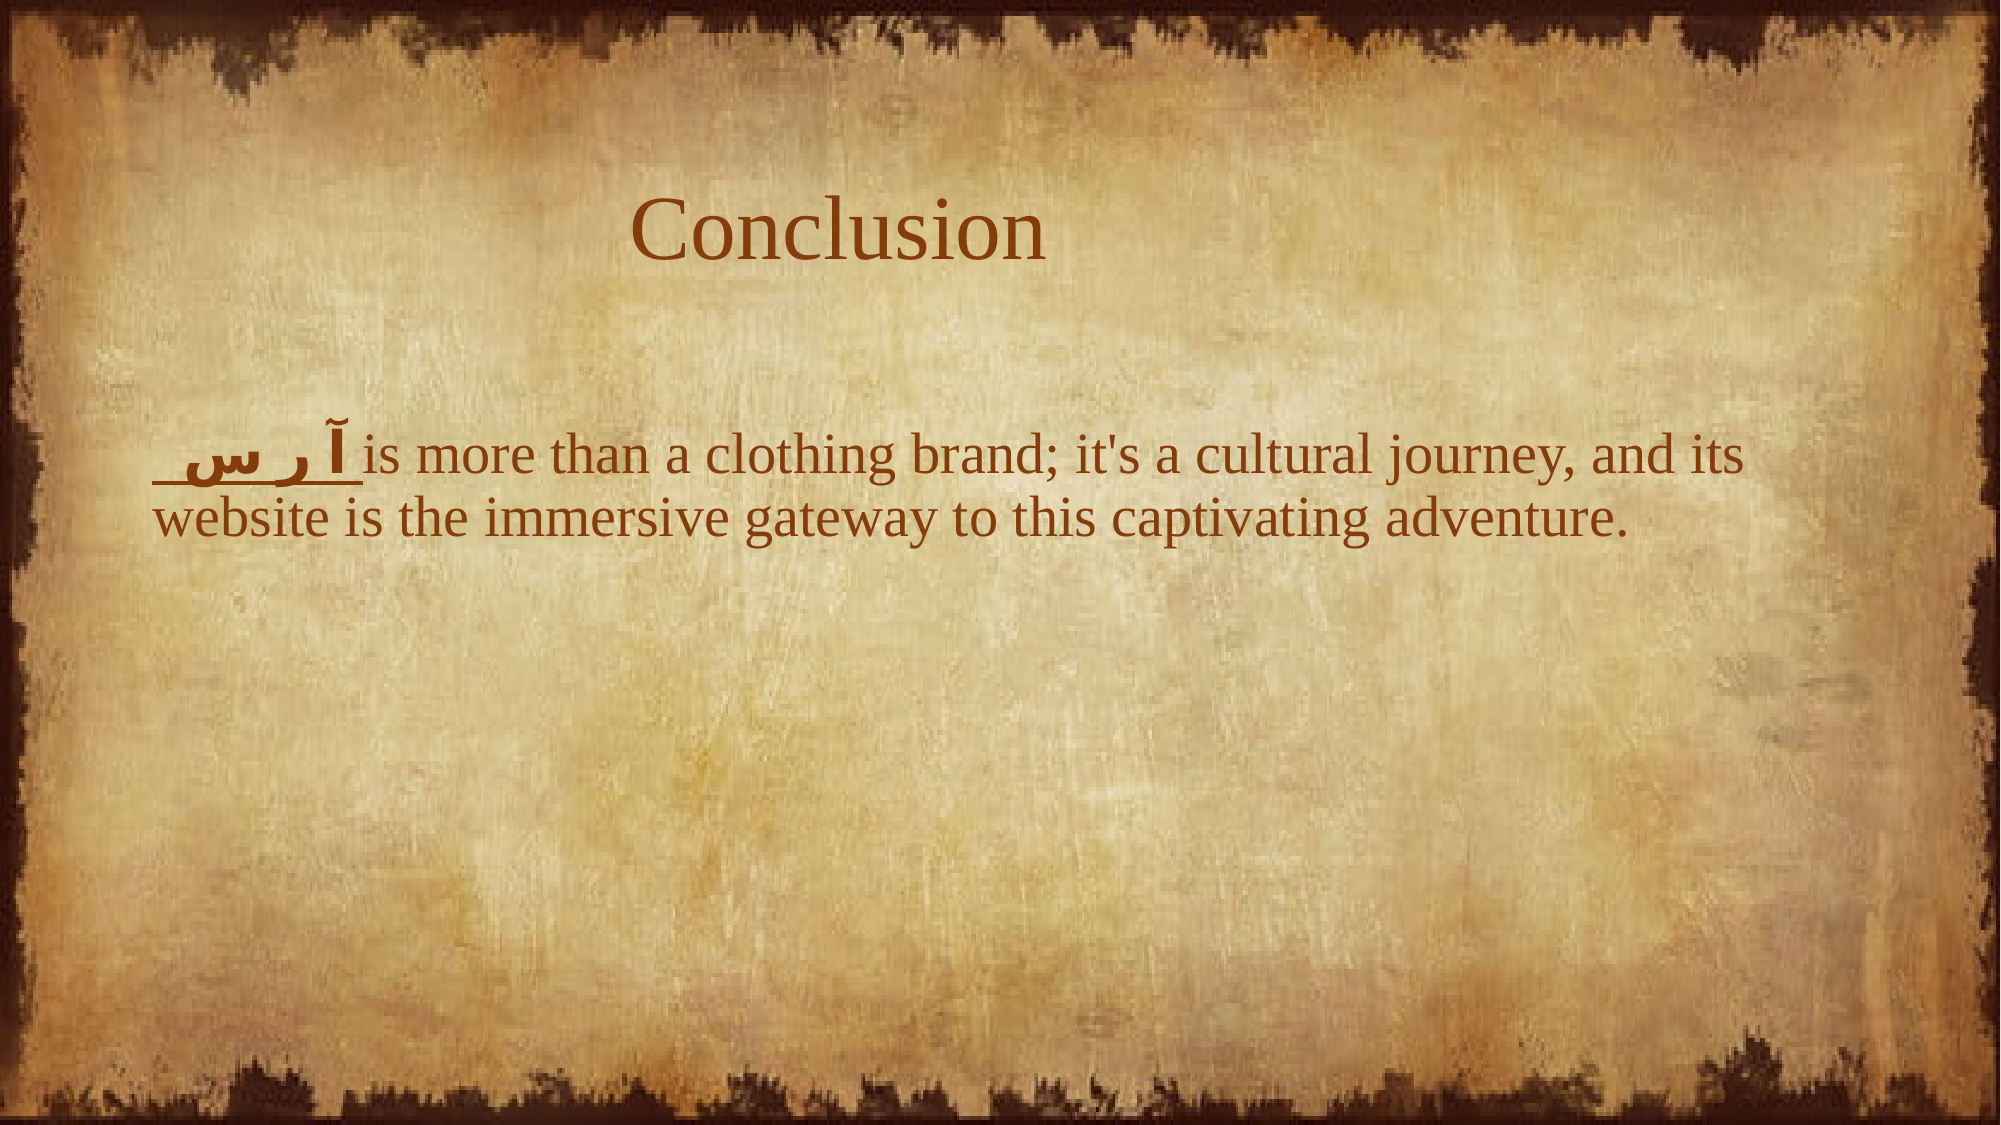

# Conclusion
  آ ر س is more than a clothing brand; it's a cultural journey, and its website is the immersive gateway to this captivating adventure.